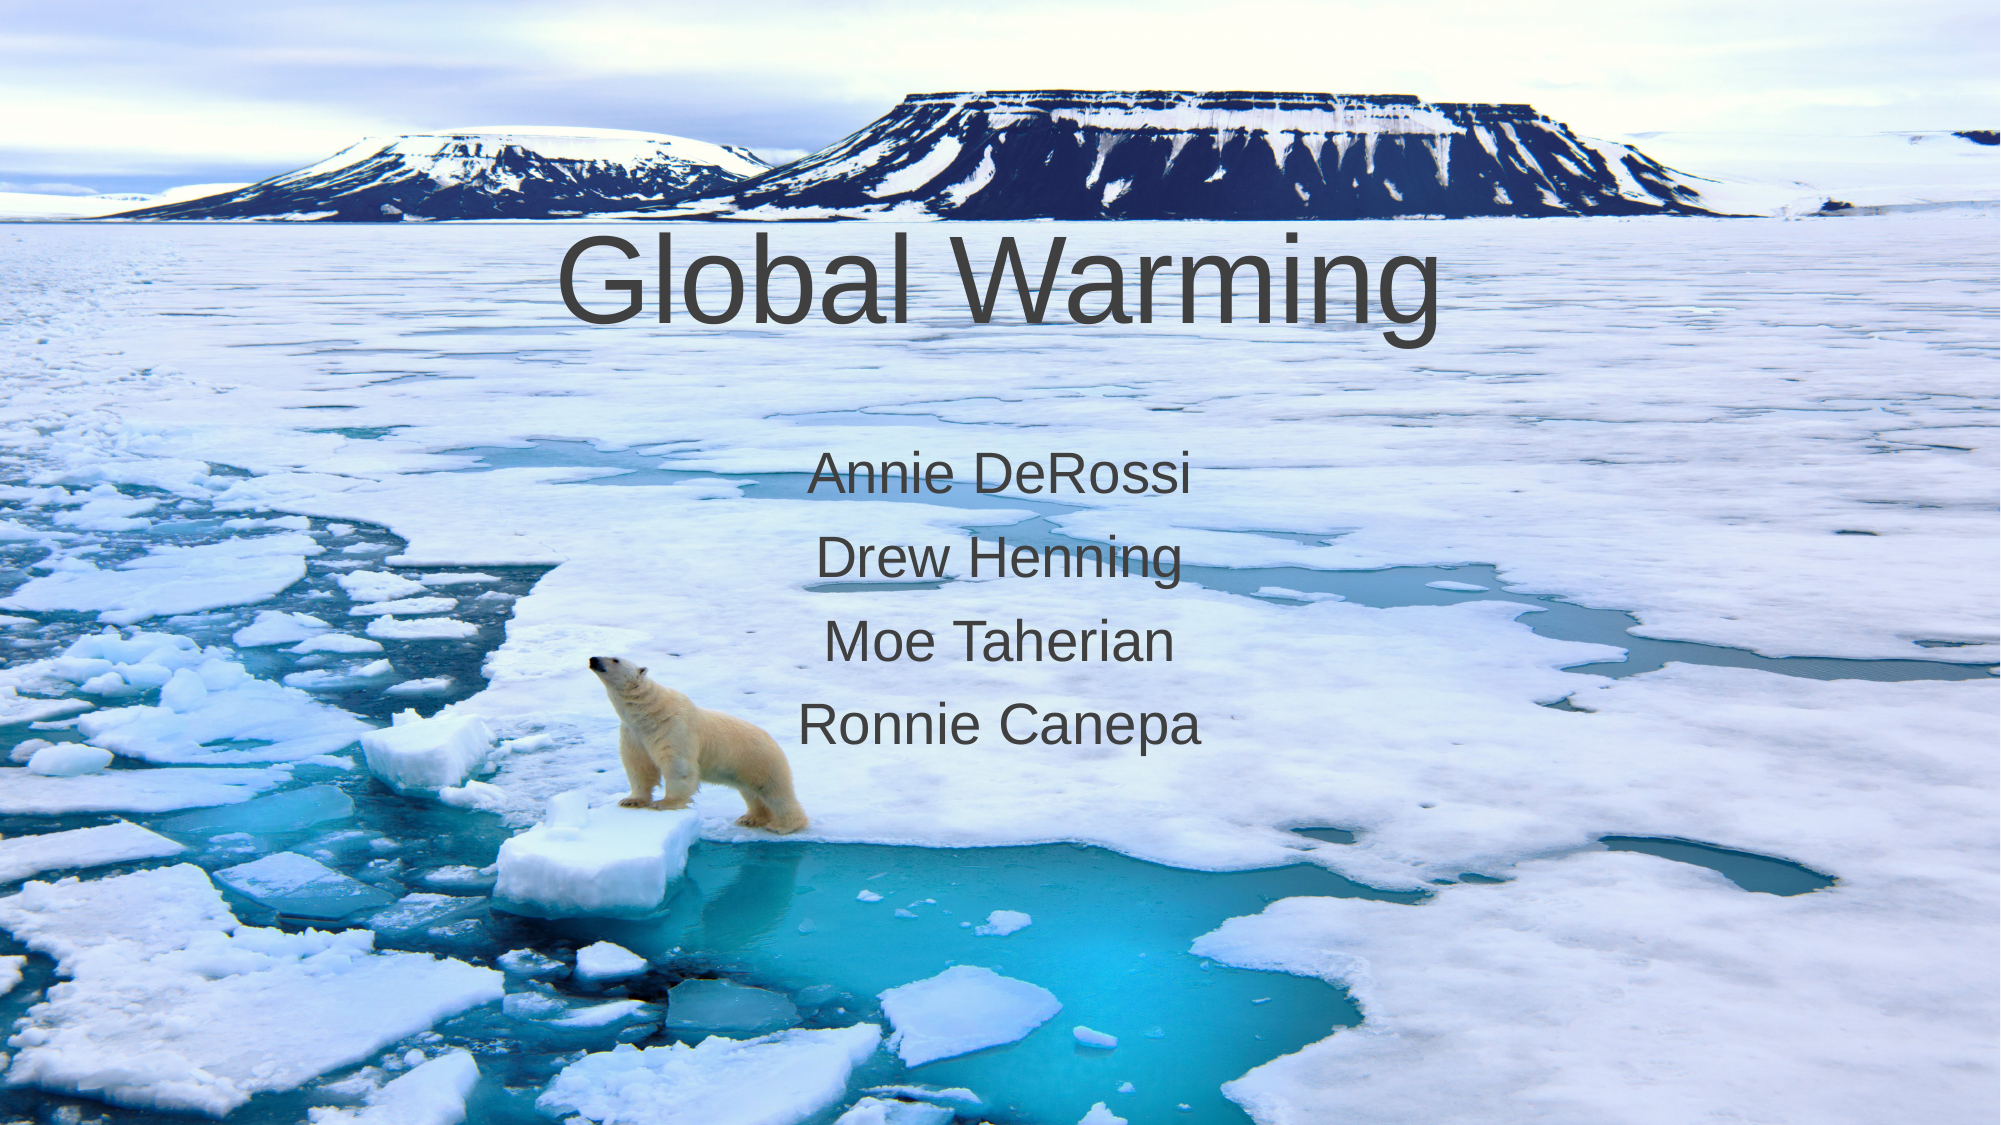

# Global Warming
Annie DeRossi
Drew Henning
Moe Taherian
Ronnie Canepa